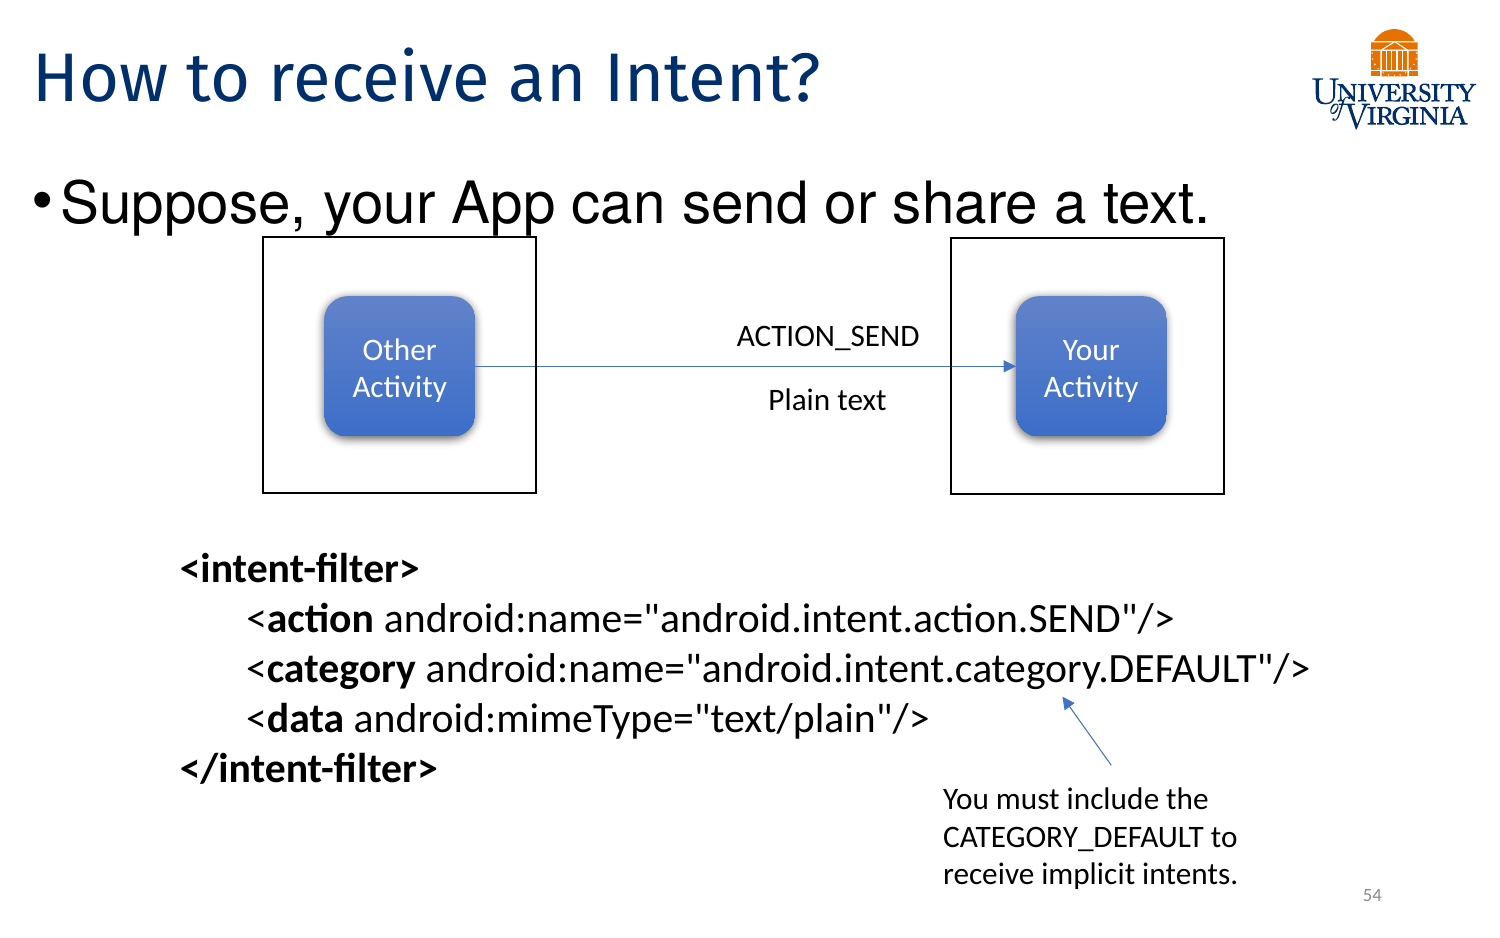

# How to receive an Intent?
Suppose, your App can send or share a text.

Other
Activity
Your
Activity
ACTION_SEND
Plain text
 <intent-filter>
        <action android:name="android.intent.action.SEND"/>
        <category android:name="android.intent.category.DEFAULT"/>
        <data android:mimeType="text/plain"/>
 </intent-filter>
You must include the CATEGORY_DEFAULT to receive implicit intents.
54